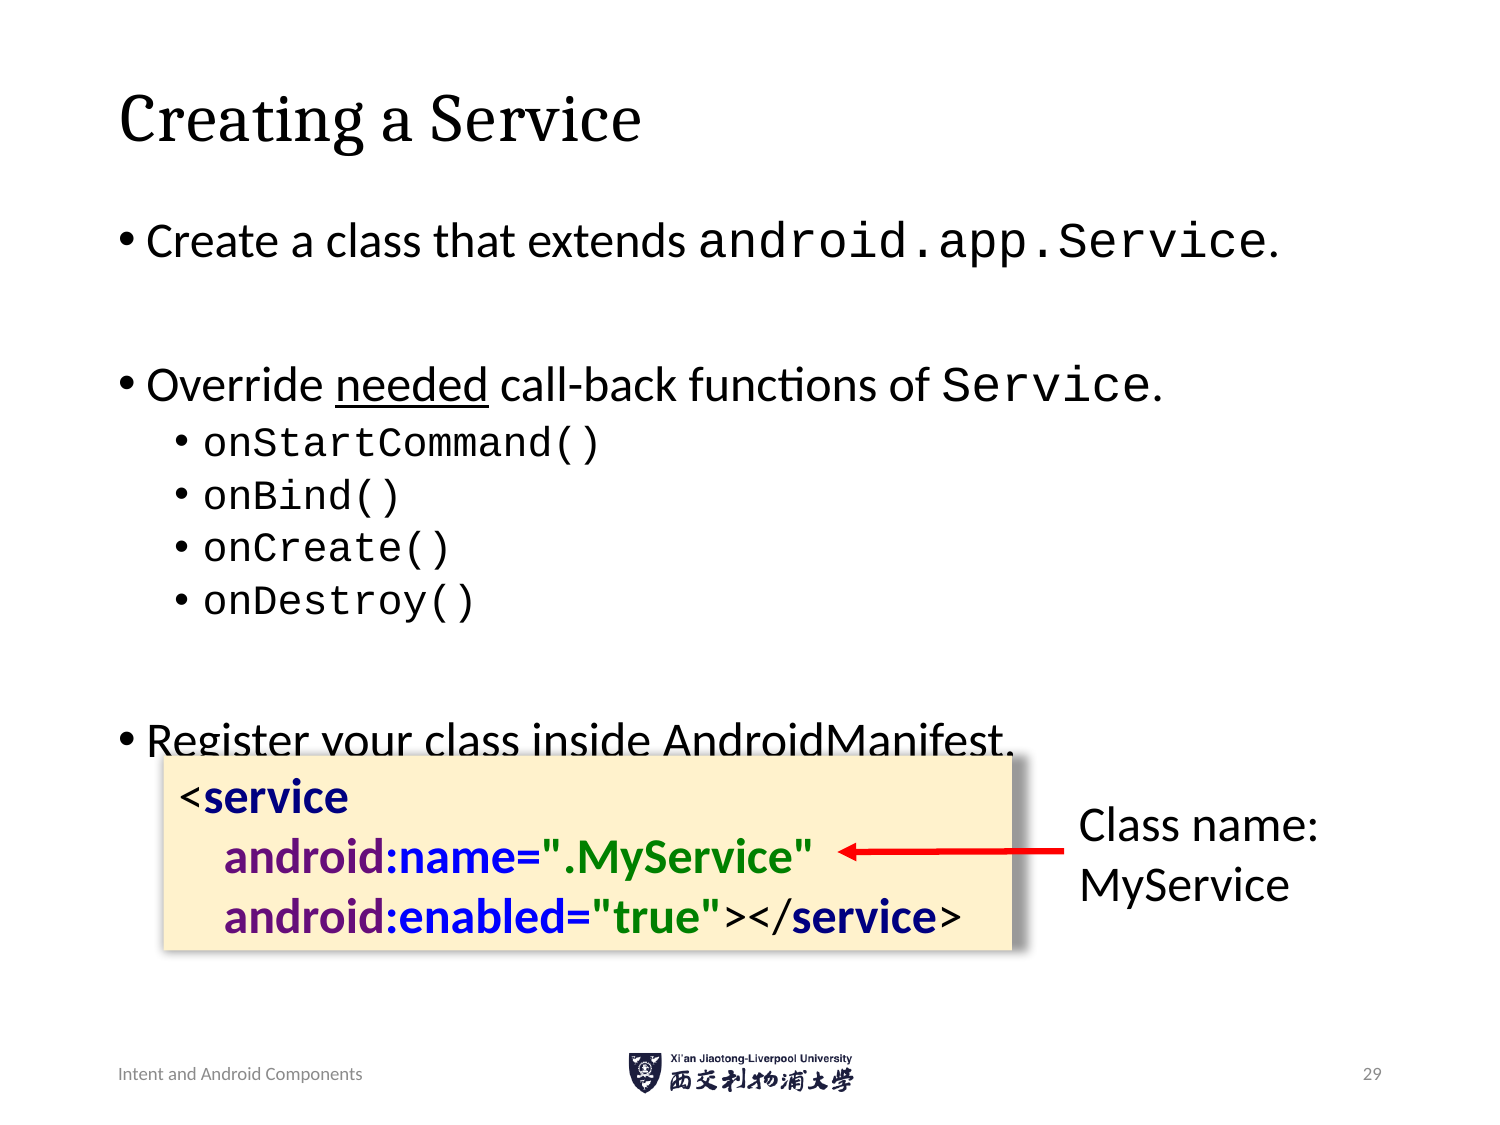

# Creating a Service
Create a class that extends android.app.Service.

Override needed call-back functions of Service.
onStartCommand()
onBind()
onCreate()
onDestroy()

Register your class inside AndroidManifest.

<service
    android:name=".MyService"
    android:enabled="true"></service>
Class name:
MyService
Intent and Android Components
29